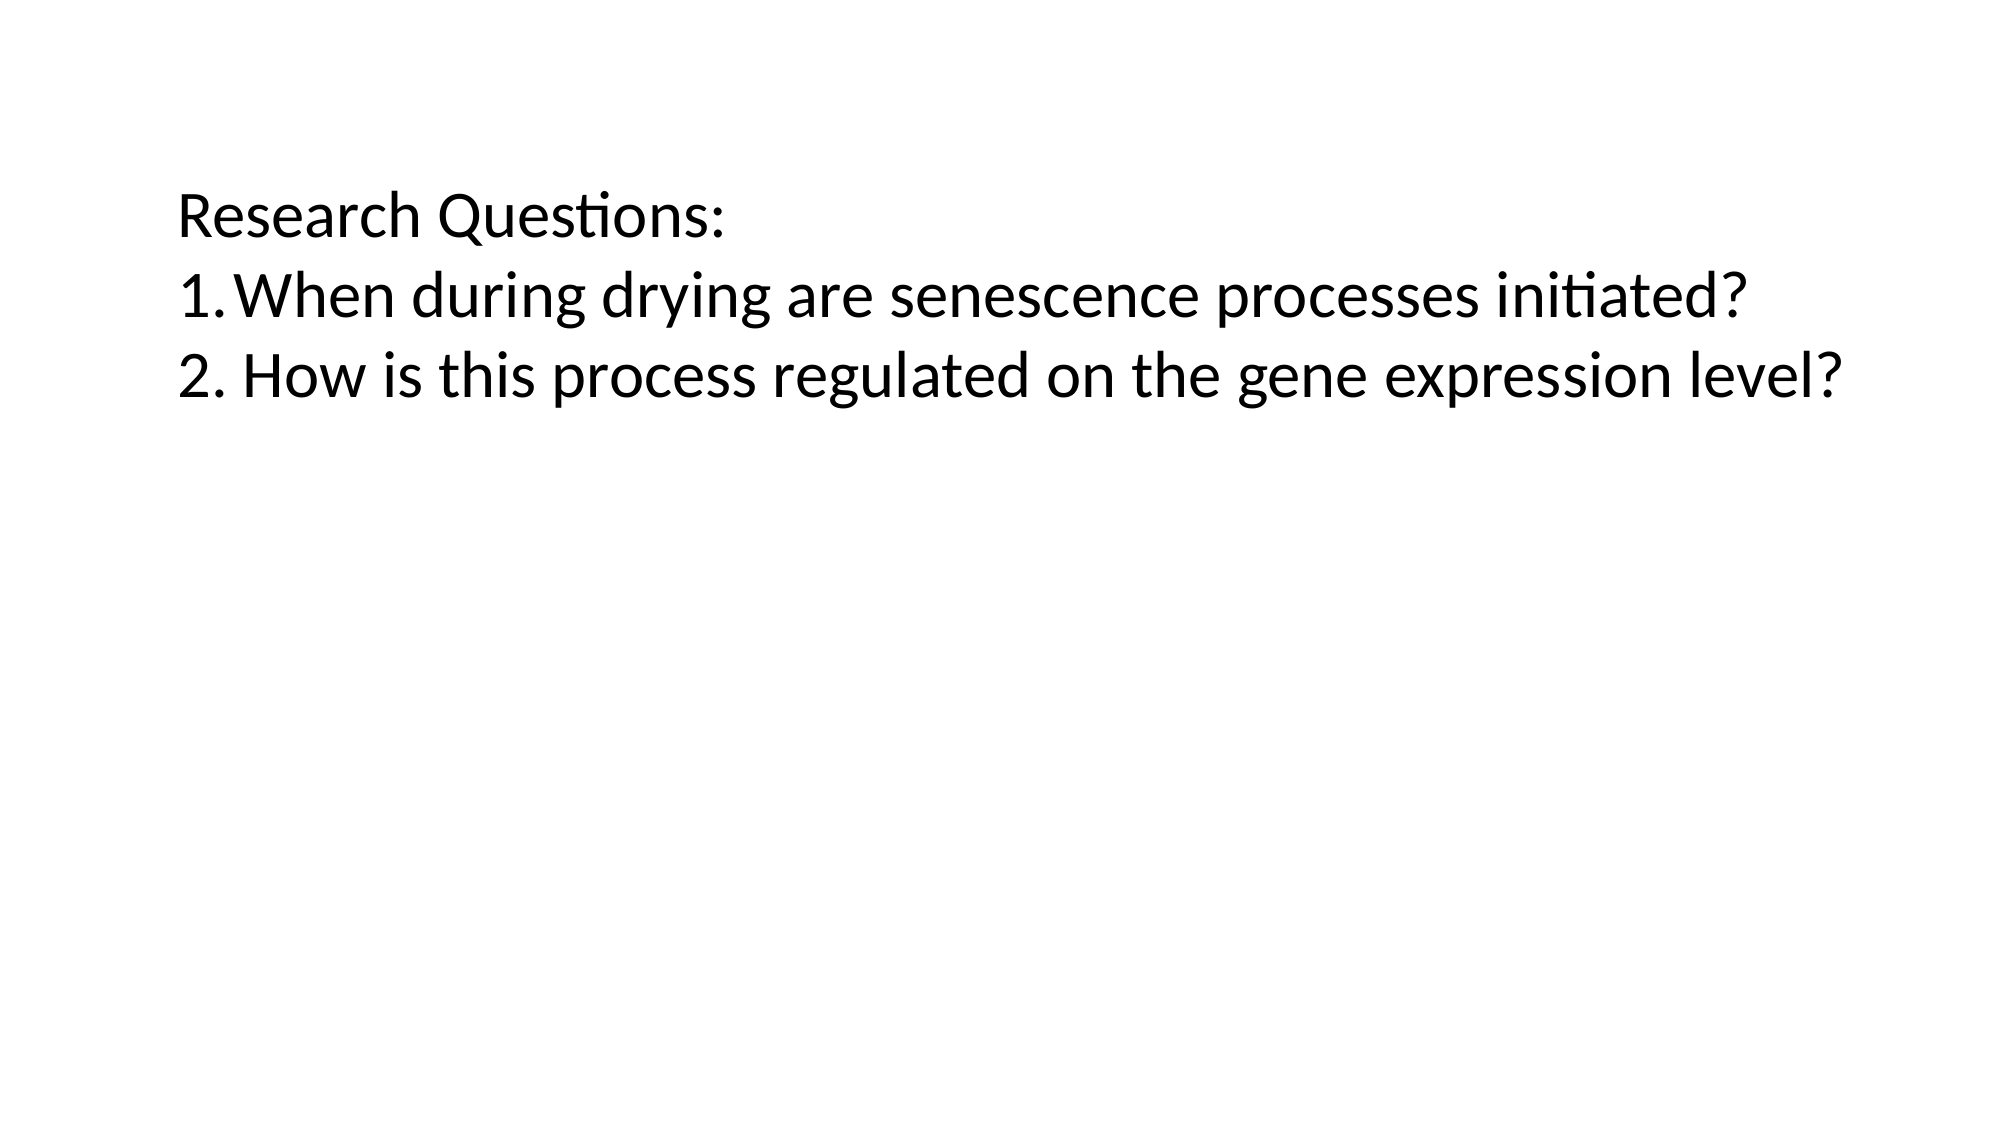

Research Questions:
When during drying are senescence processes initiated?
2. How is this process regulated on the gene expression level?